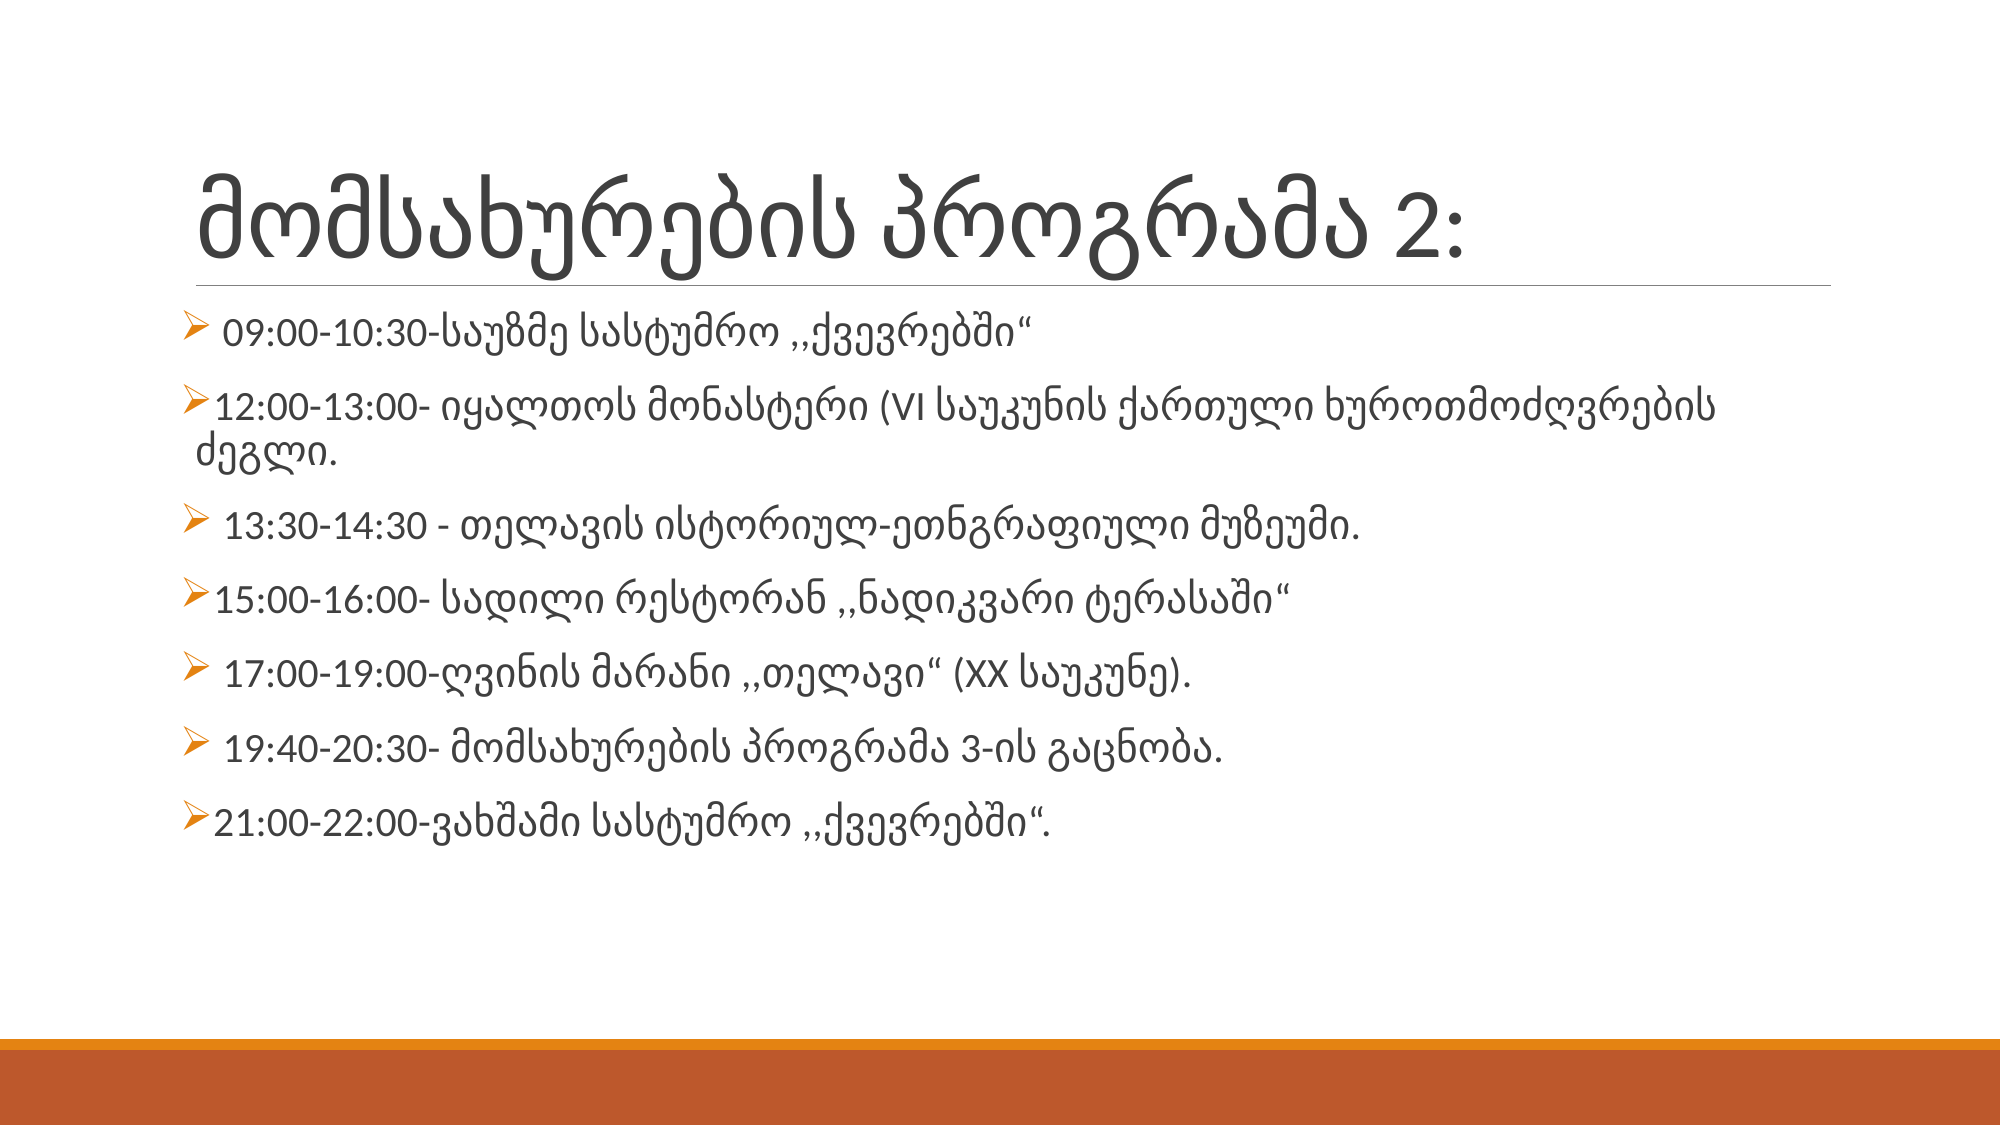

# მომსახურების პროგრამა 2:
 09:00-10:30-საუზმე სასტუმრო ,,ქვევრებში“
12:00-13:00- იყალთოს მონასტერი (VI საუკუნის ქართული ხუროთმოძღვრების ძეგლი.
 13:30-14:30 - თელავის ისტორიულ-ეთნგრაფიული მუზეუმი.
15:00-16:00- სადილი რესტორან ,,ნადიკვარი ტერასაში“
 17:00-19:00-ღვინის მარანი ,,თელავი“ (XX საუკუნე).
 19:40-20:30- მომსახურების პროგრამა 3-ის გაცნობა.
21:00-22:00-ვახშამი სასტუმრო ,,ქვევრებში“.